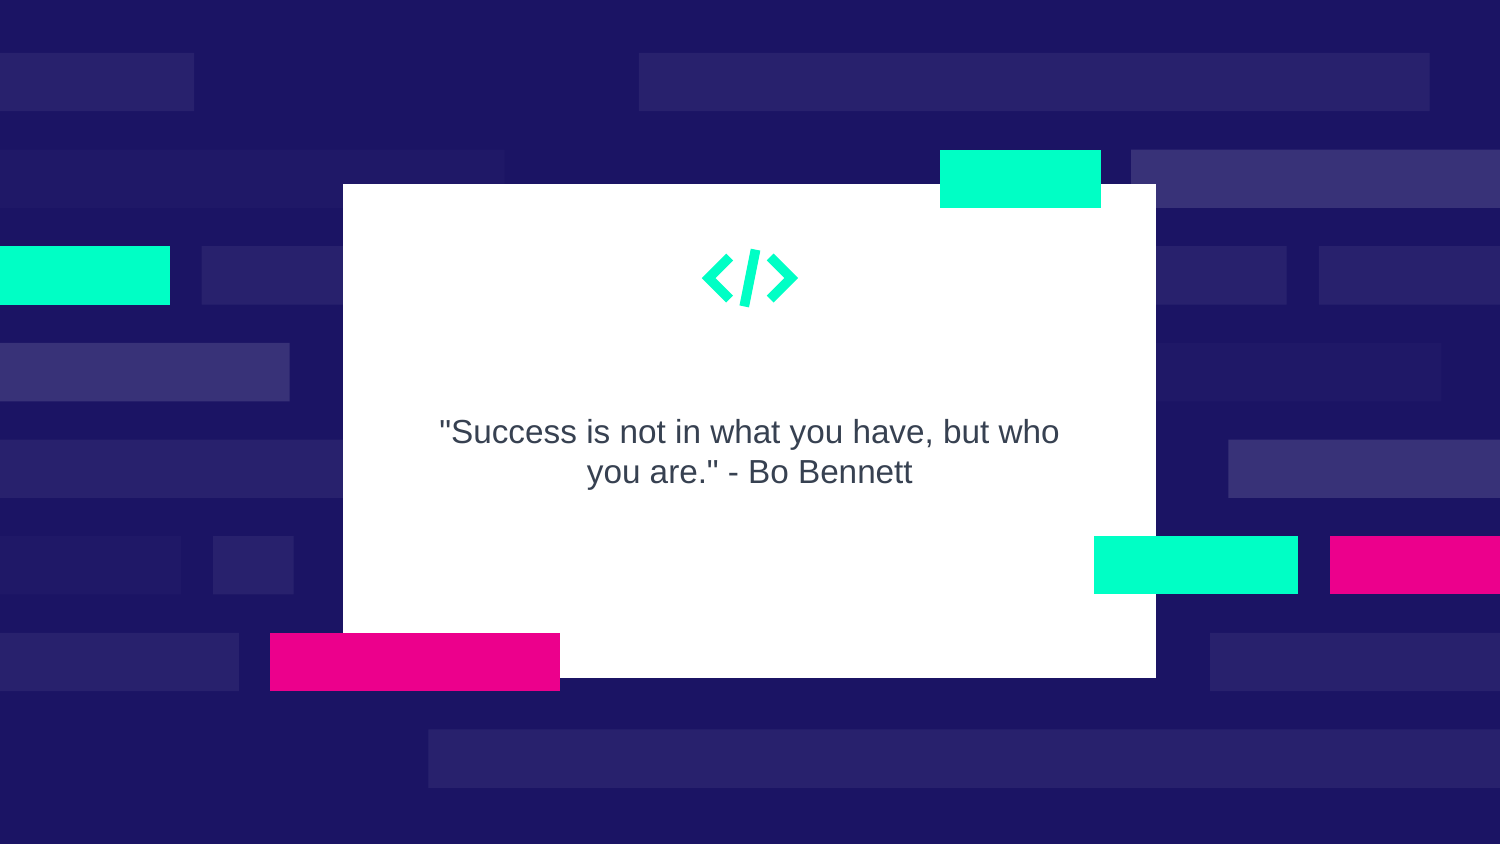

"Success is not in what you have, but who you are." - Bo Bennett